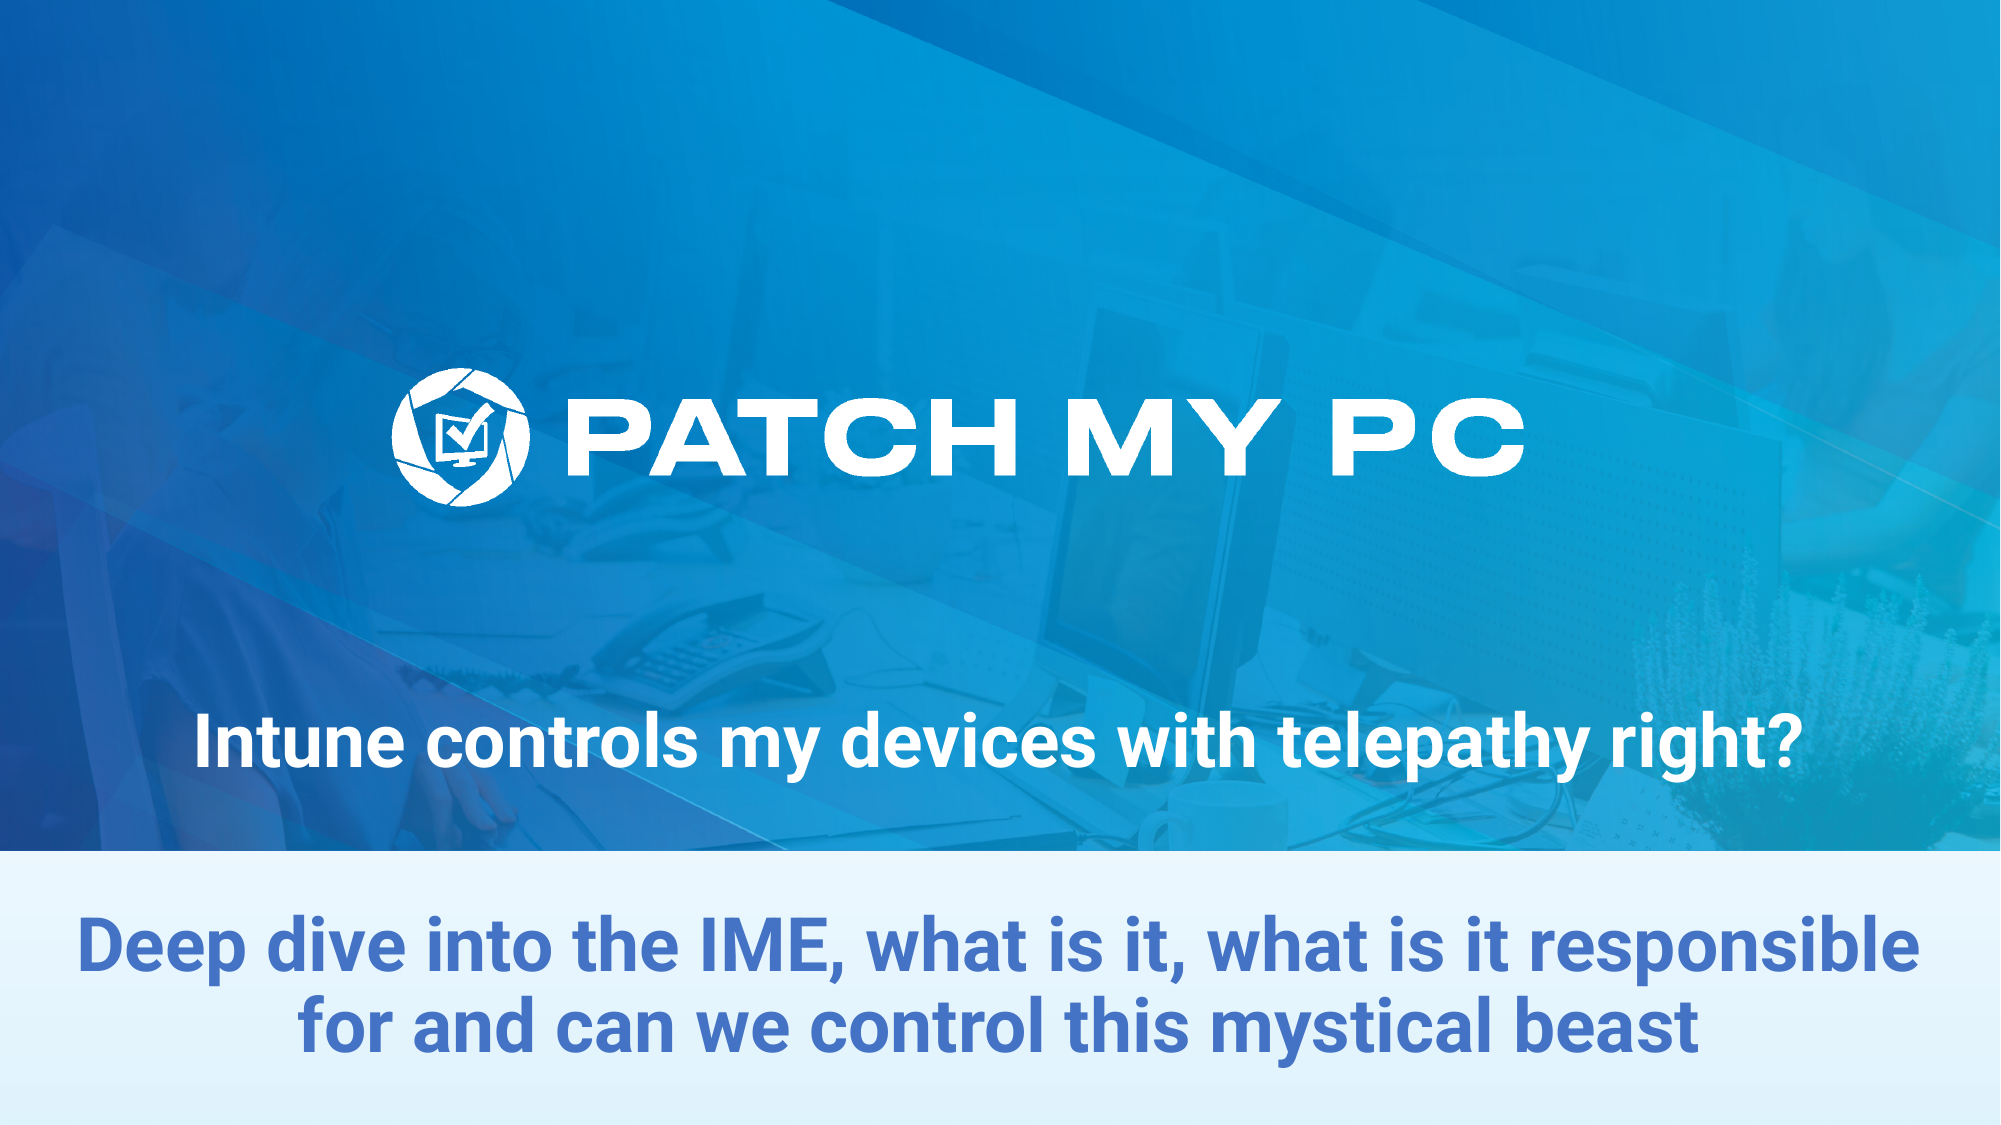

Intune controls my devices with telepathy right?

Deep dive into the IME, what is it, what is it responsible for and can we control this mystical beast